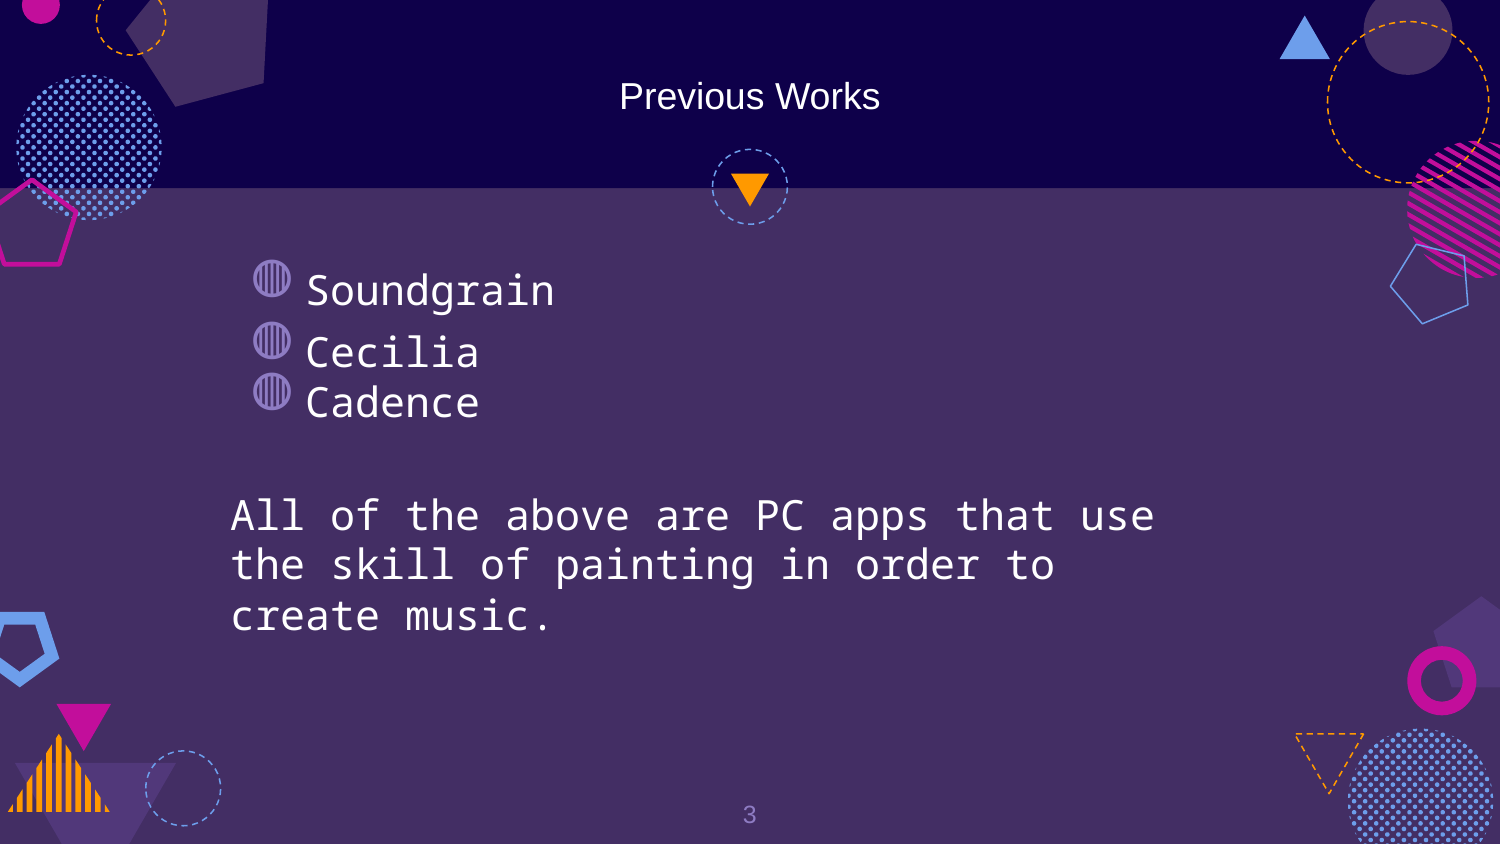

# Previous Works
Soundgrain
Cecilia
Cadence

All of the above are PC apps that use the skill of painting in order to create music.
3